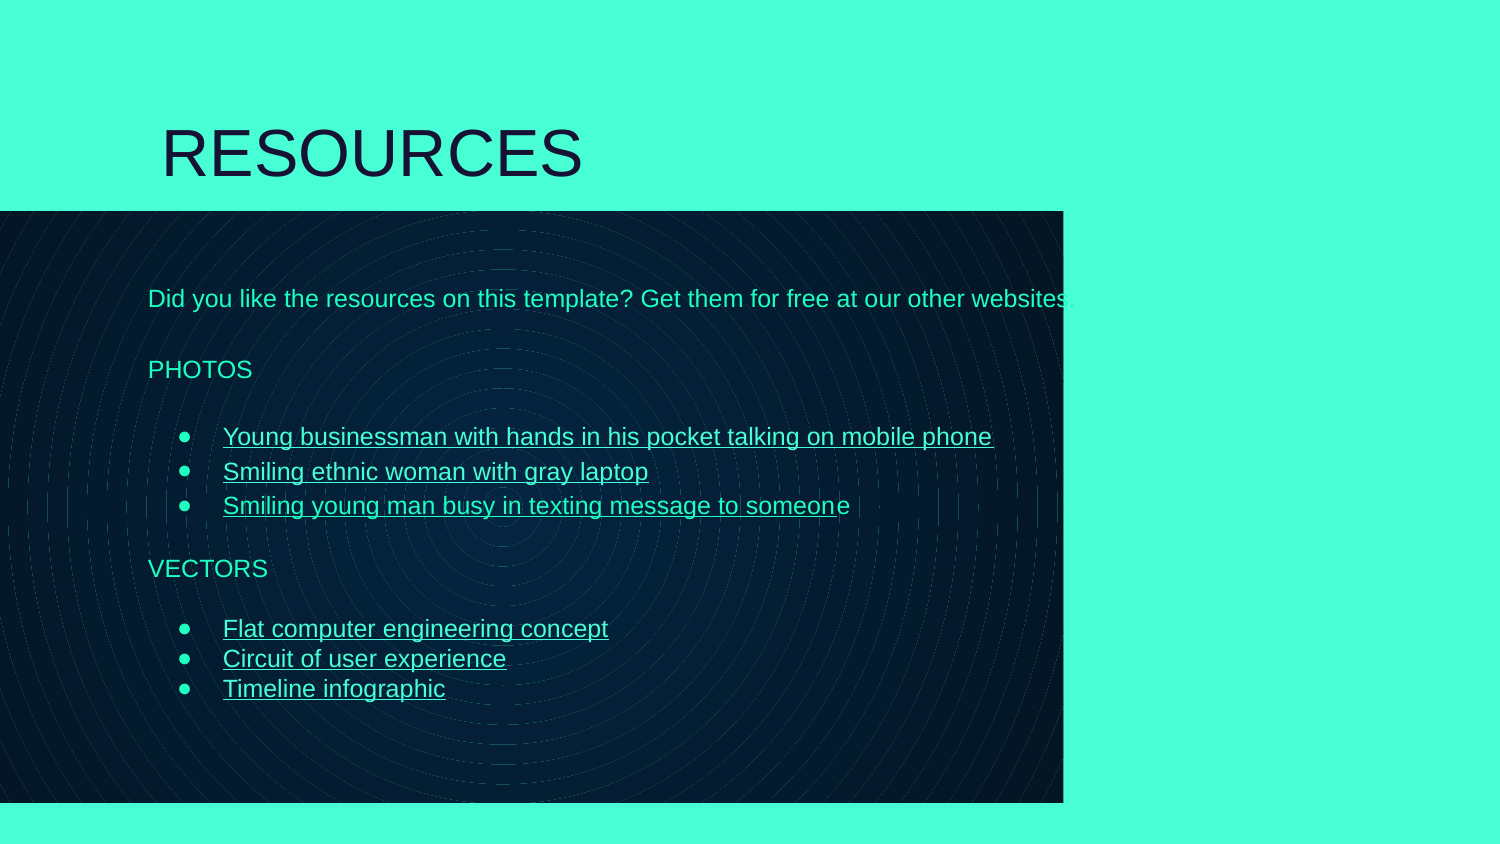

# RESOURCES
Did you like the resources on this template? Get them for free at our other websites.

PHOTOS
Young businessman with hands in his pocket talking on mobile phone
Smiling ethnic woman with gray laptop
Smiling young man busy in texting message to someone
VECTORS

Flat computer engineering concept
Circuit of user experience
Timeline infographic